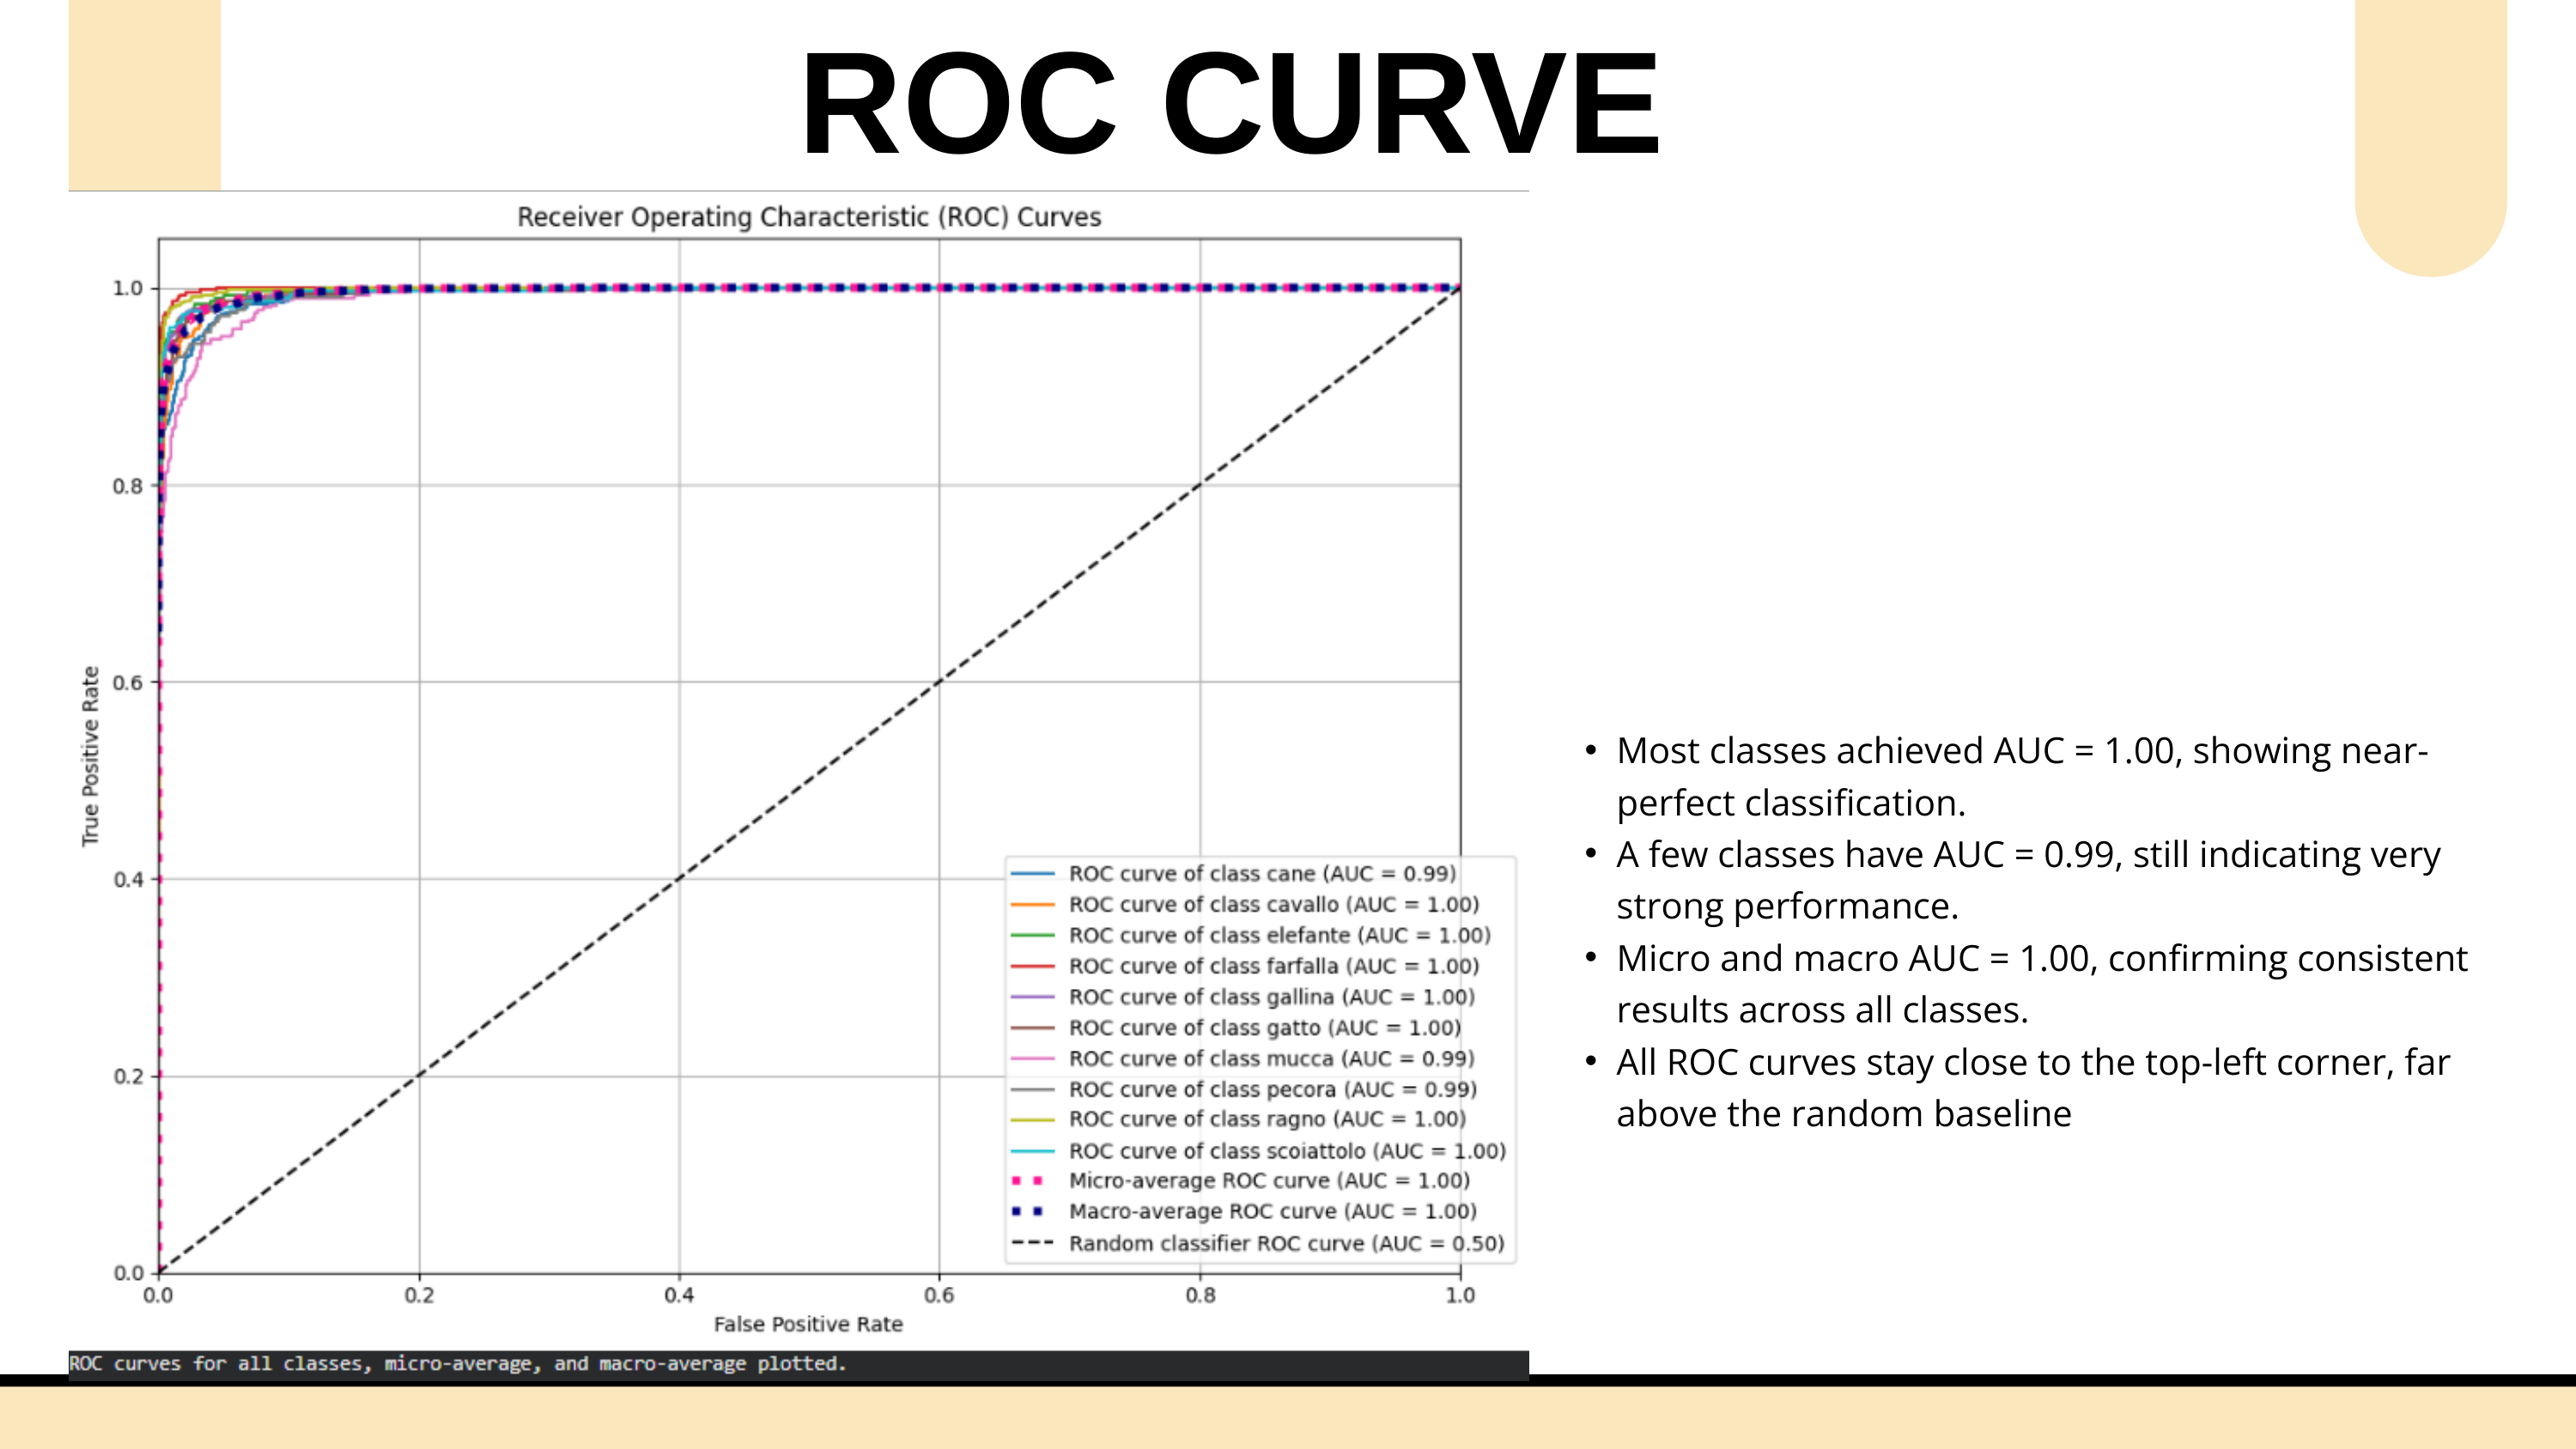

ROC CURVE

Most classes achieved AUC = 1.00, showing near-perfect classification.
A few classes have AUC = 0.99, still indicating very strong performance.
Micro and macro AUC = 1.00, confirming consistent results across all classes.
All ROC curves stay close to the top-left corner, far above the random baseline